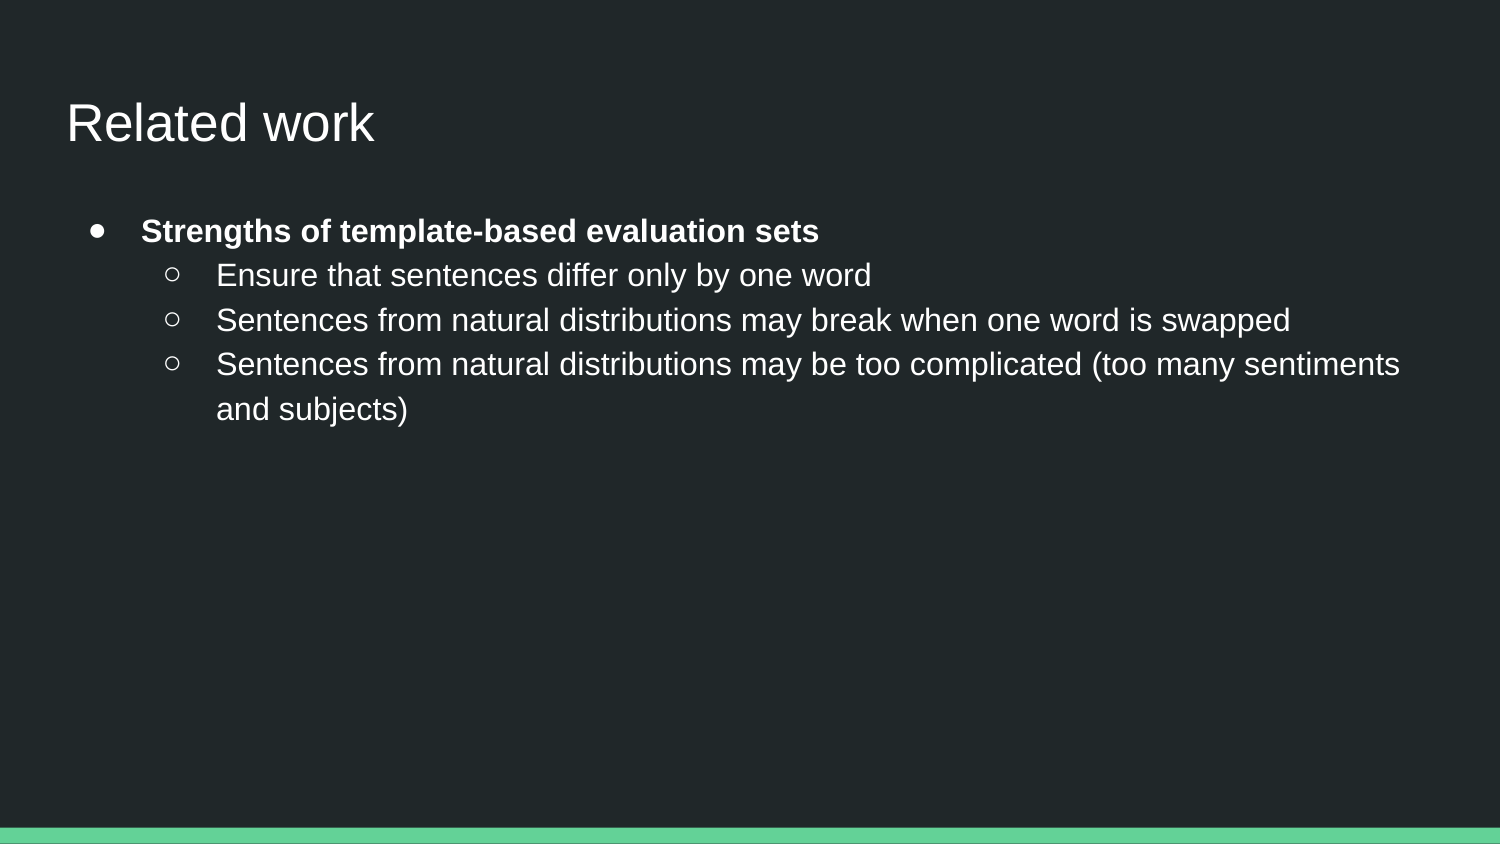

# Related work
Strengths of template-based evaluation sets
Ensure that sentences differ only by one word
Sentences from natural distributions may break when one word is swapped
Sentences from natural distributions may be too complicated (too many sentiments and subjects)